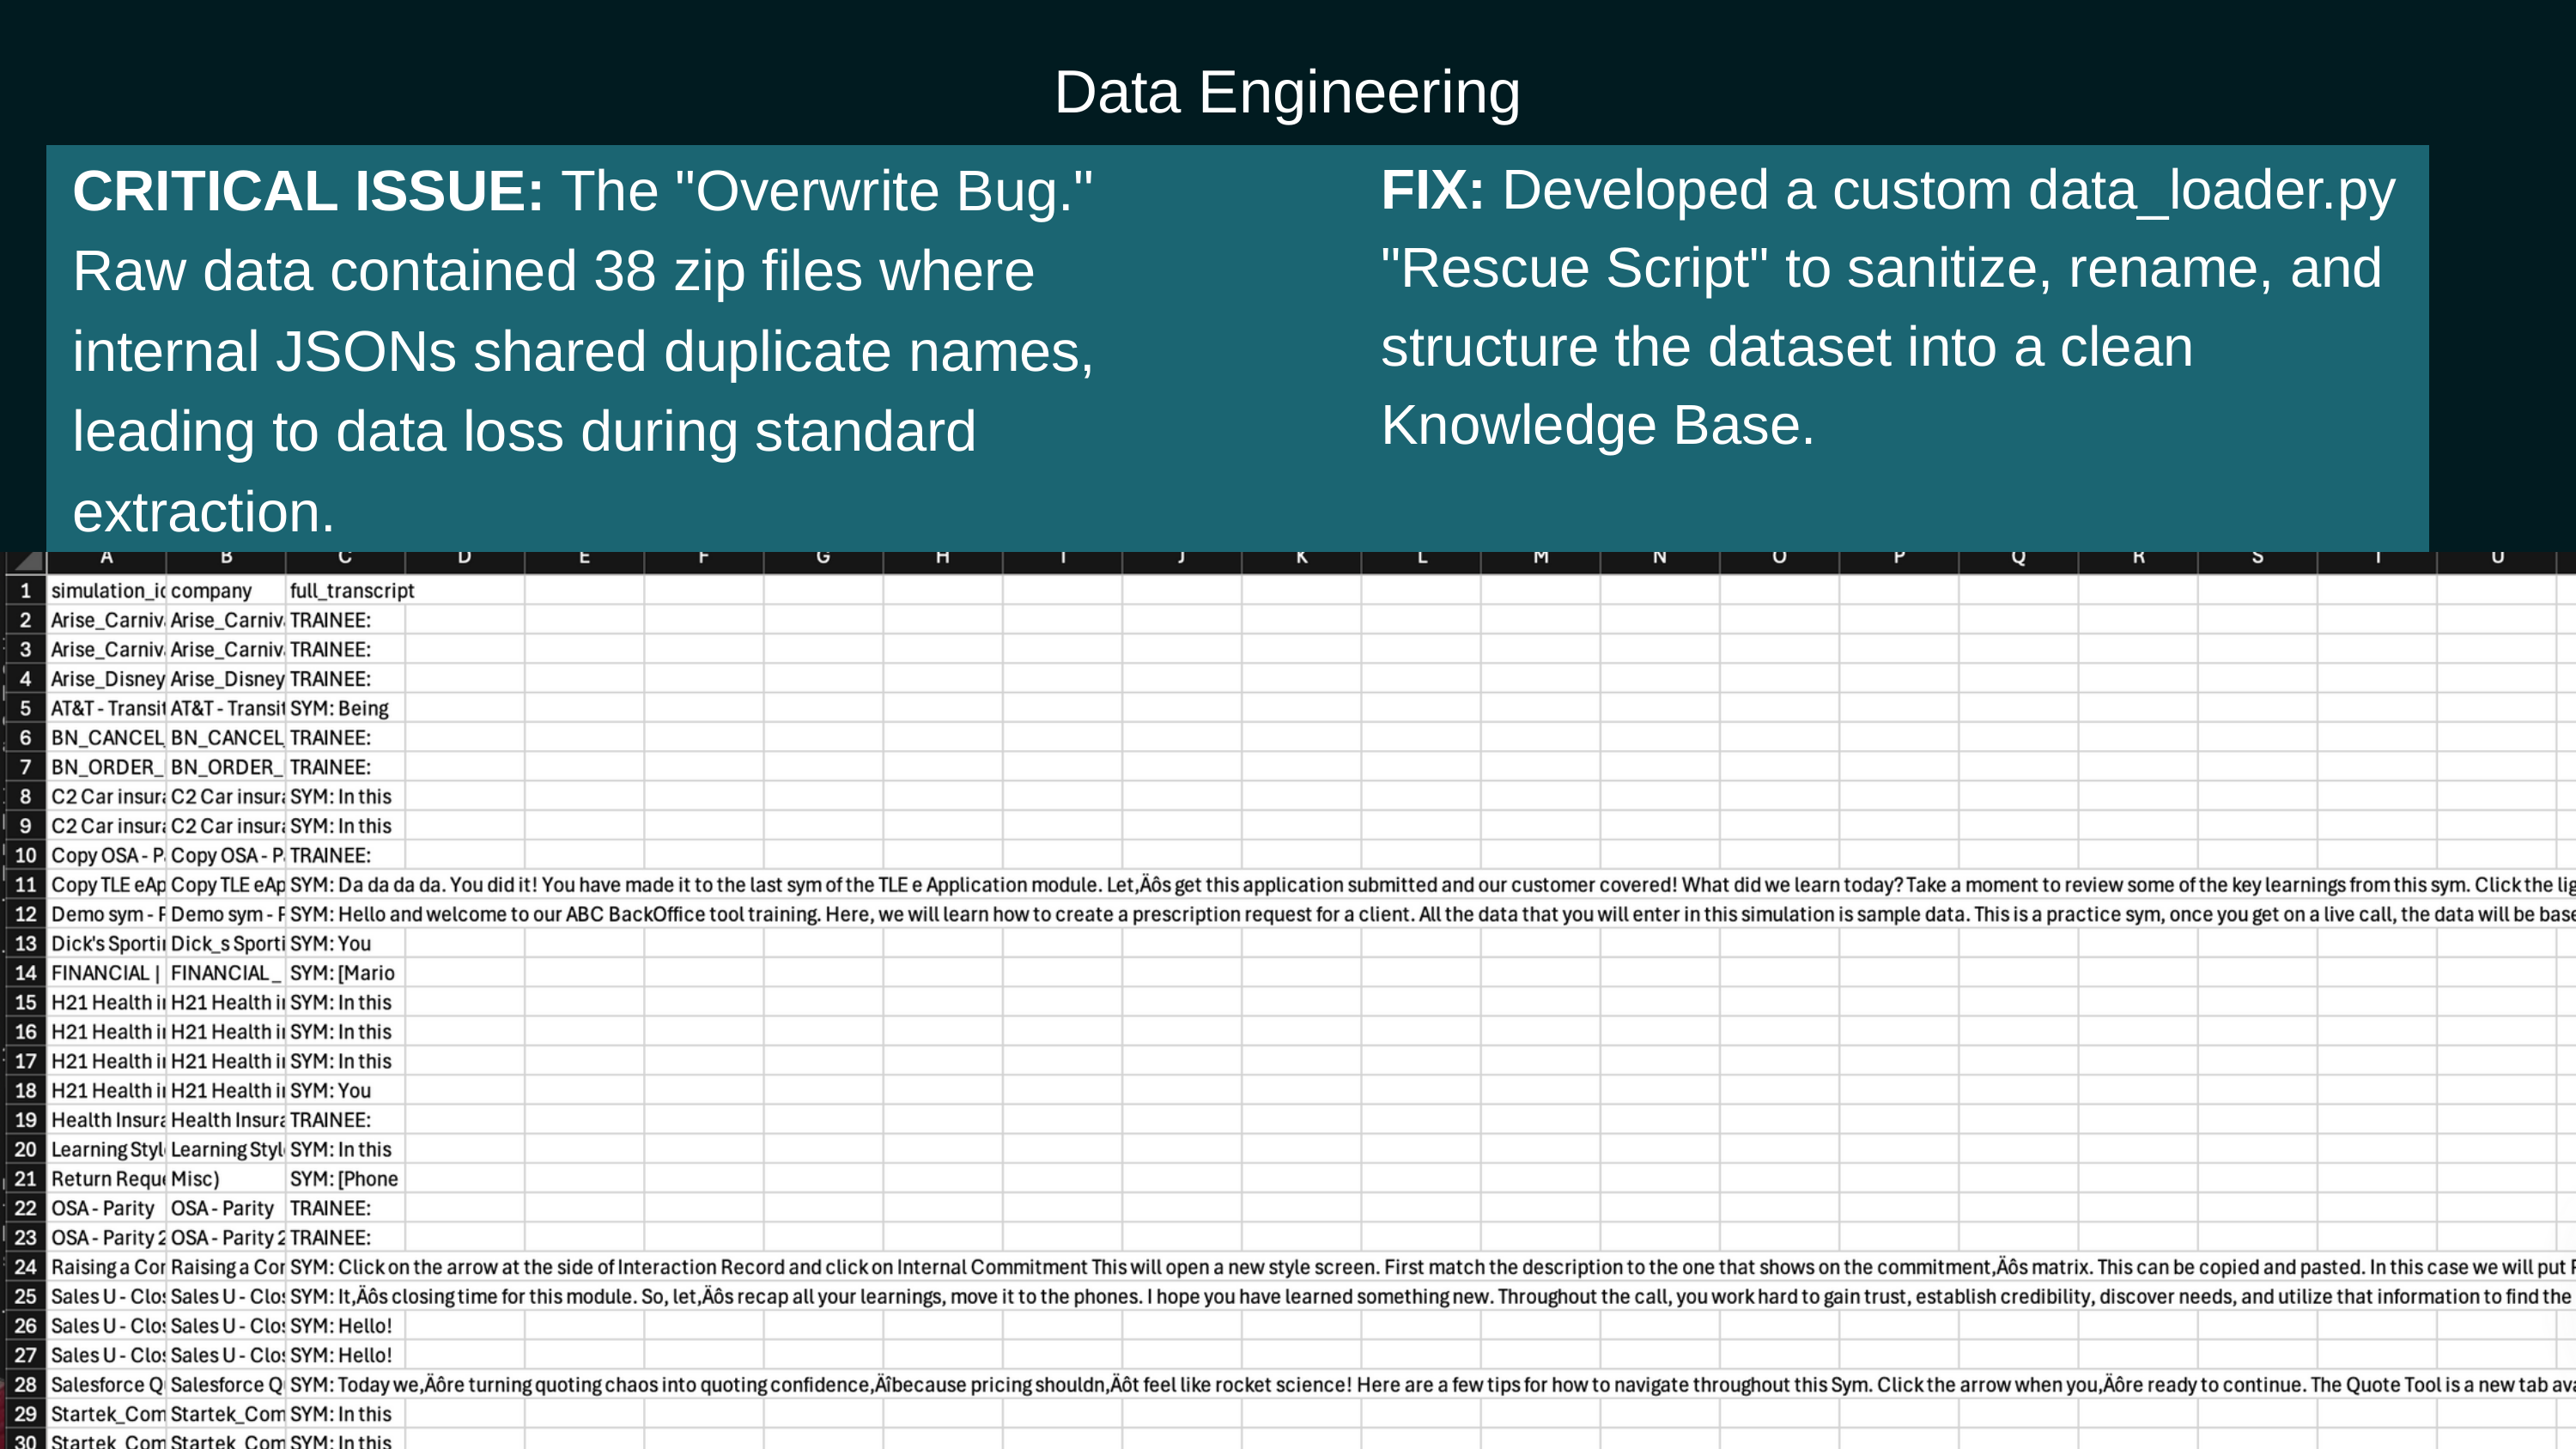

Data Engineering
CRITICAL ISSUE: The "Overwrite Bug." Raw data contained 38 zip files where internal JSONs shared duplicate names, leading to data loss during standard extraction.

FIX: Developed a custom data_loader.py "Rescue Script" to sanitize, rename, and structure the dataset into a clean Knowledge Base.